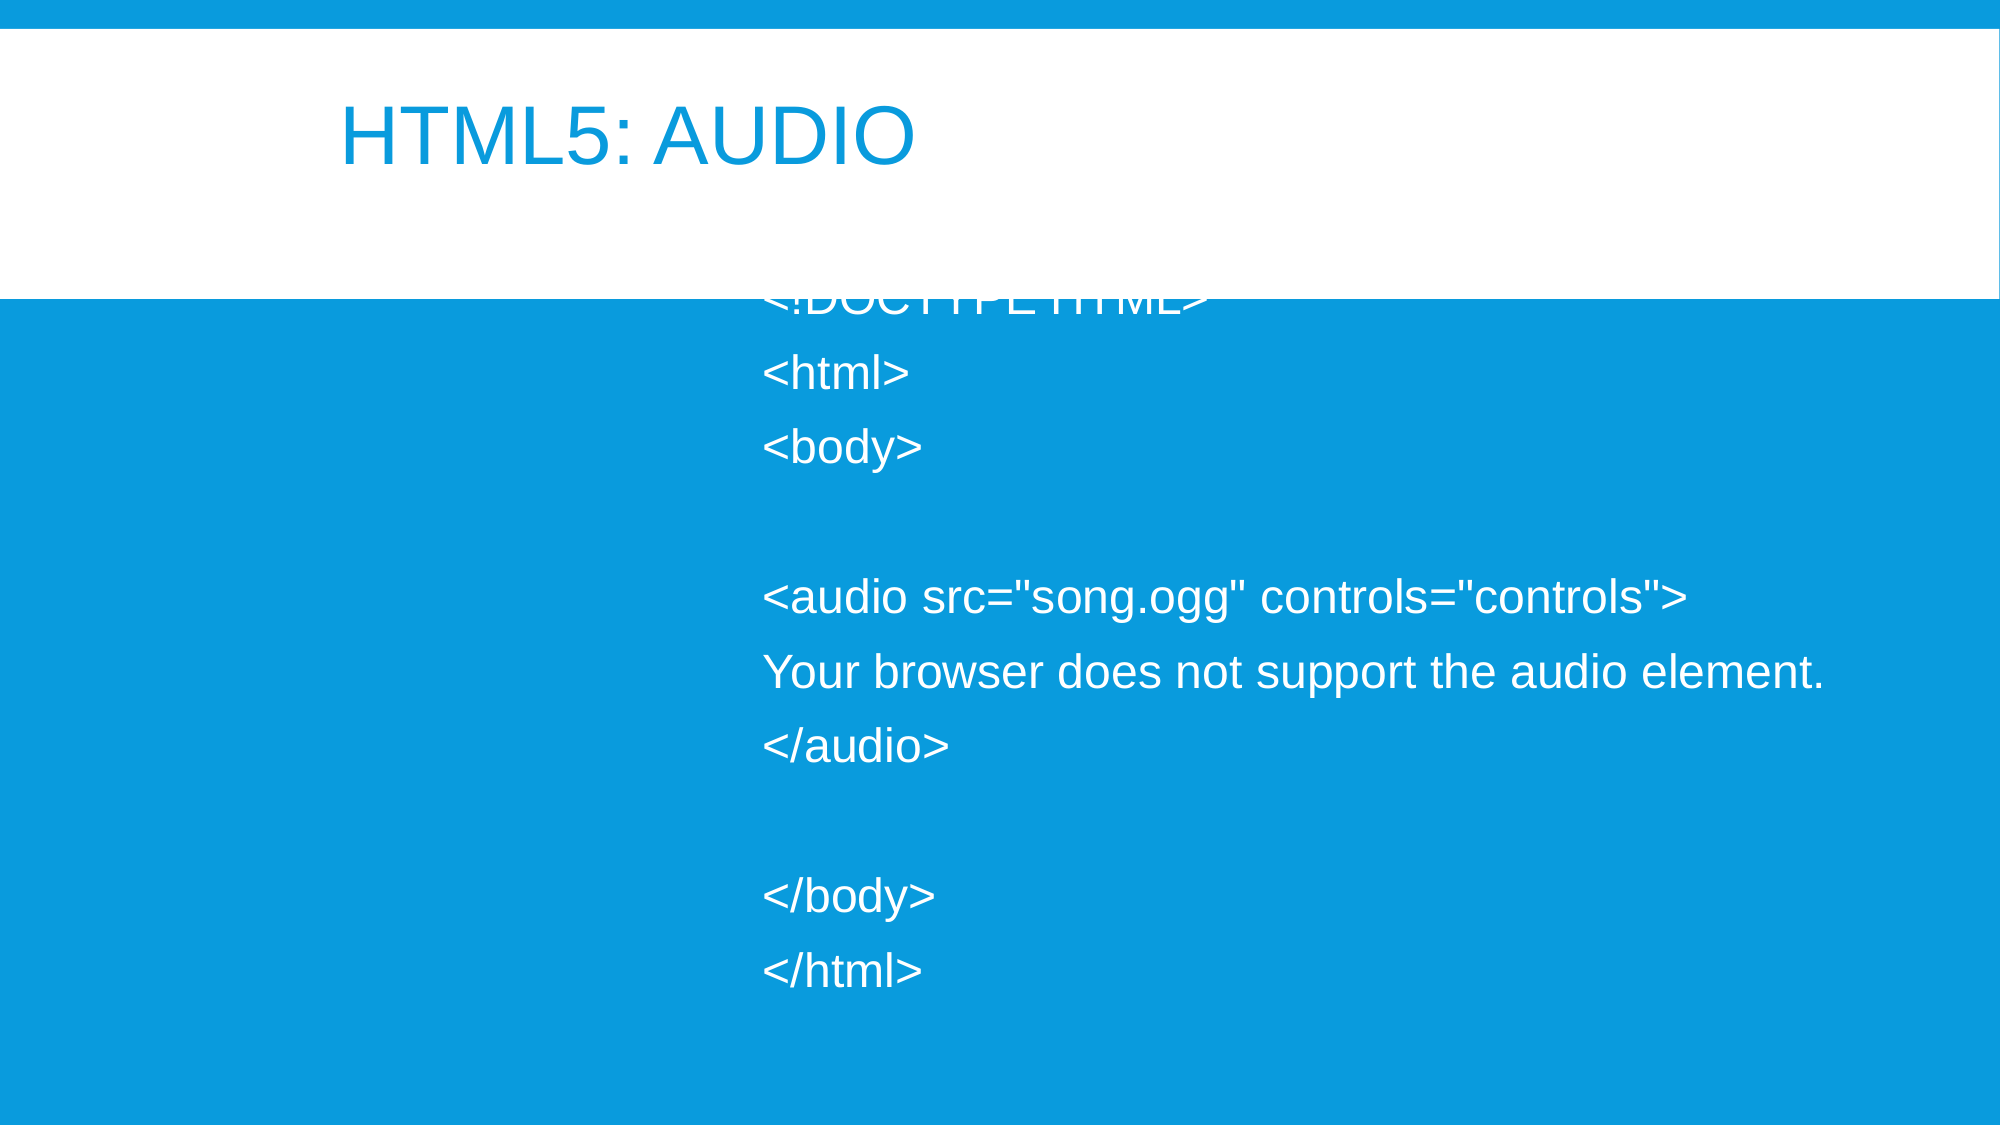

# HTML5: Audio
<!DOCTYPE HTML>
<html>
<body>

<audio src="song.ogg" controls="controls">
Your browser does not support the audio element.
</audio>

</body>
</html>